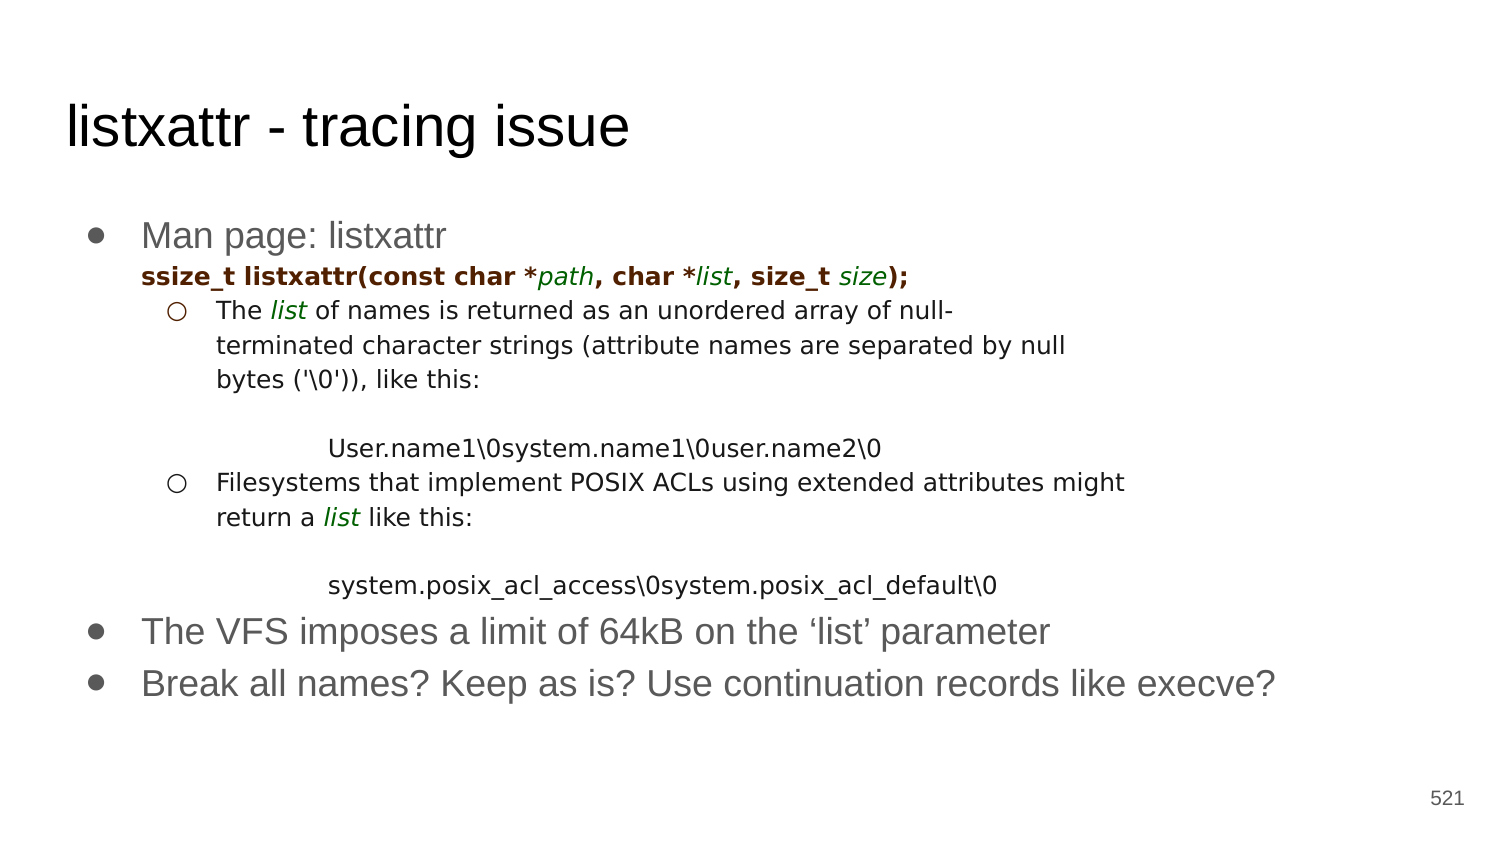

# listxattr - tracing issue
Man page: listxattr
ssize_t listxattr(const char *path, char *list, size_t size);
The list of names is returned as an unordered array of null-
terminated character strings (attribute names are separated by null
bytes ('\0')), like this:
              User.name1\0system.name1\0user.name2\0
Filesystems that implement POSIX ACLs using extended attributes might
return a list like this:
              system.posix_acl_access\0system.posix_acl_default\0
The VFS imposes a limit of 64kB on the ‘list’ parameter
Break all names? Keep as is? Use continuation records like execve?
521